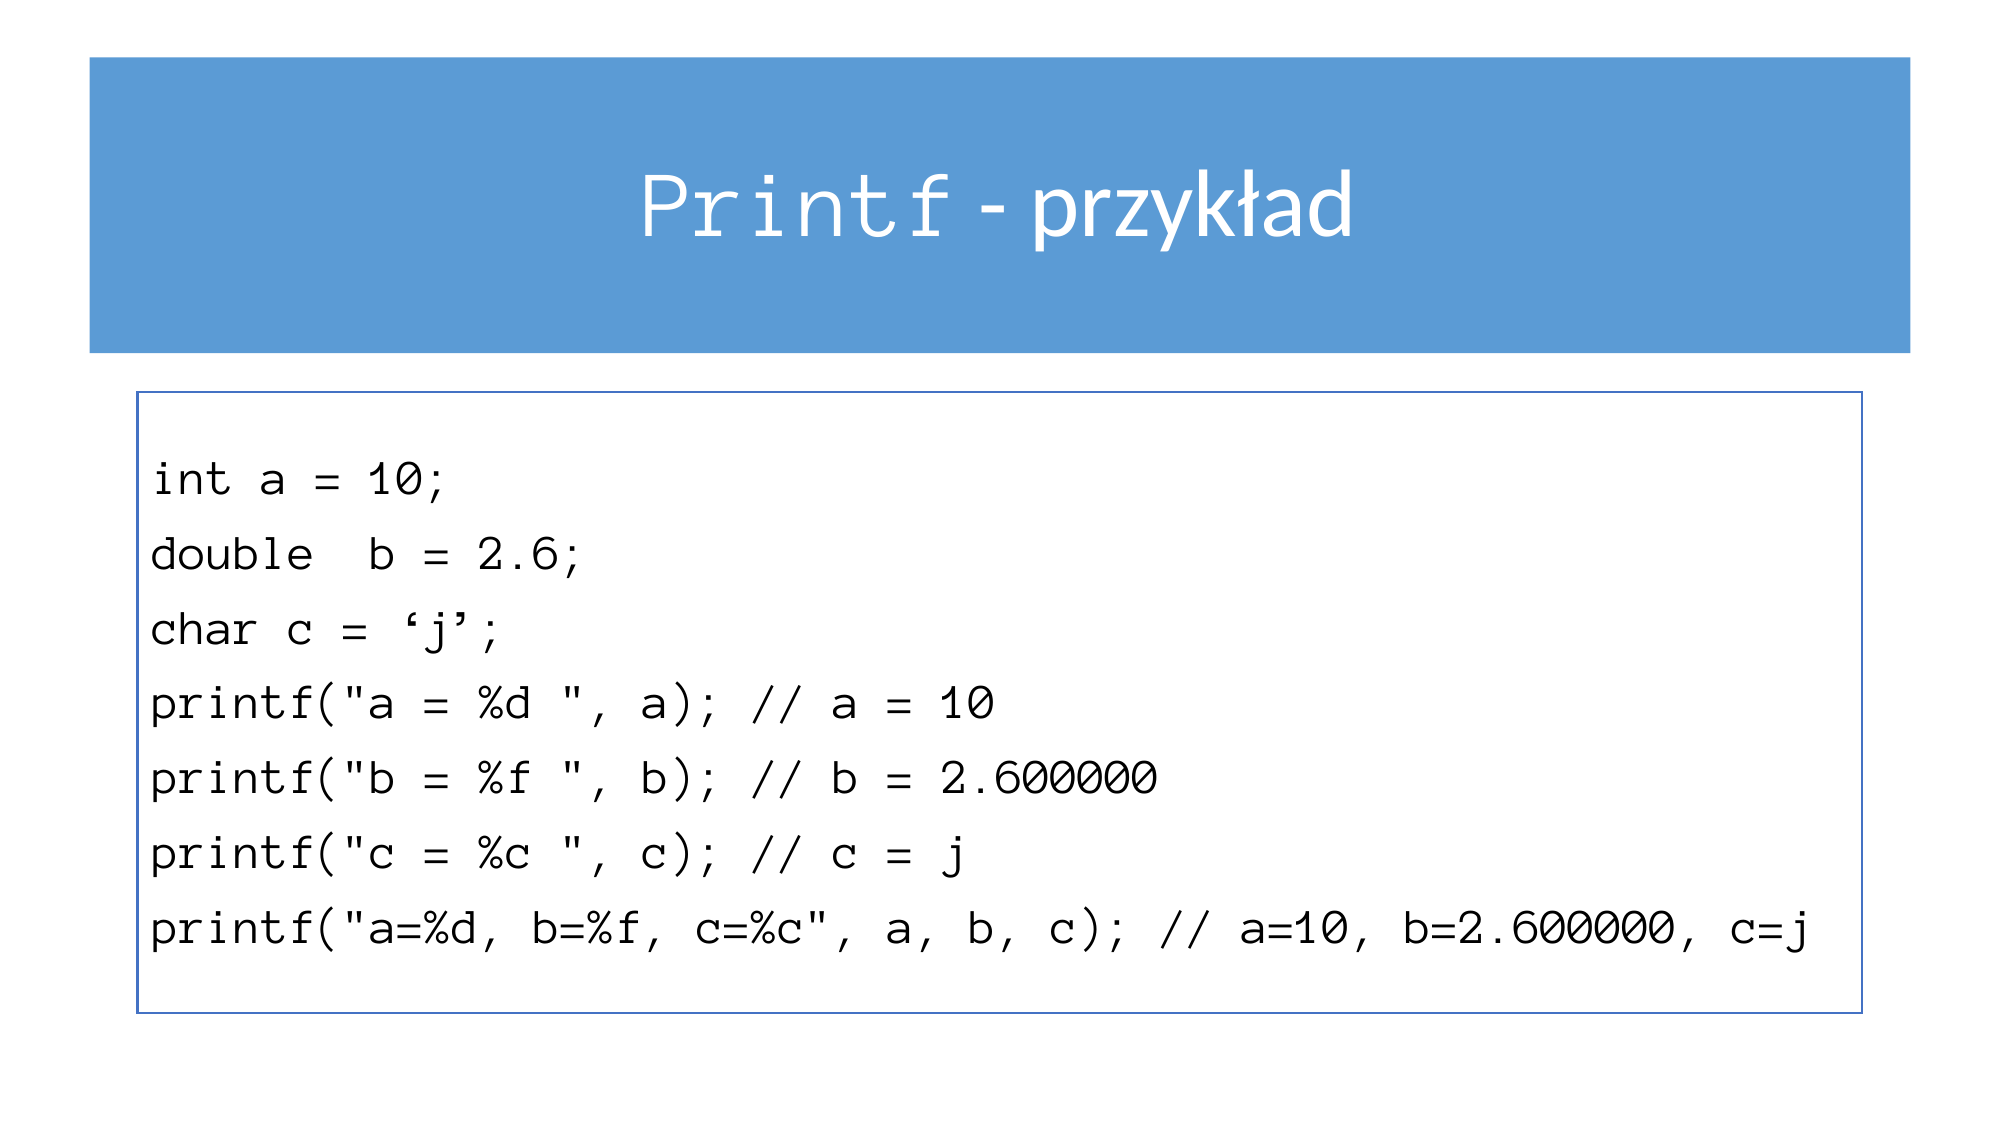

# Printf - przykład
int a = 10;
double  b = 2.6;
char c = ‘j’;
printf("a = %d ", a); // a = 10
printf("b = %f ", b); // b = 2.600000
printf("c = %c ", c); // c = j
printf("a=%d, b=%f, c=%c", a, b, c); // a=10, b=2.600000, c=j